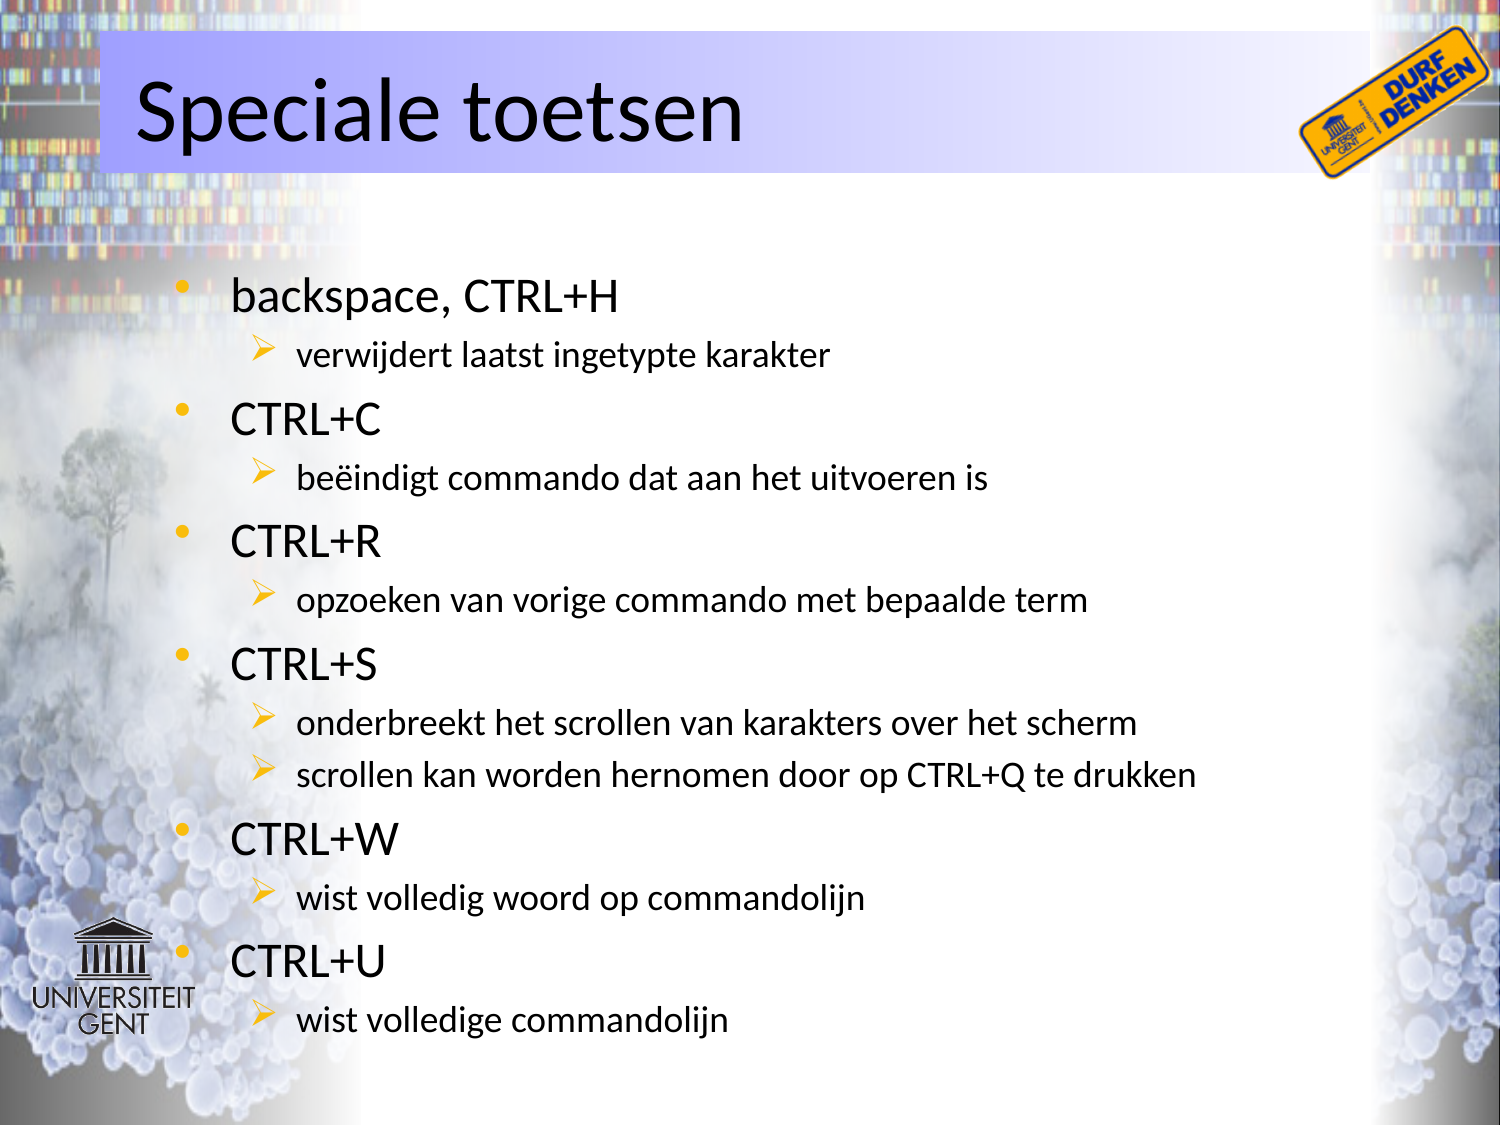

# Speciale toetsen
backspace, CTRL+H
verwijdert laatst ingetypte karakter
CTRL+C
beëindigt commando dat aan het uitvoeren is
CTRL+R
opzoeken van vorige commando met bepaalde term
CTRL+S
onderbreekt het scrollen van karakters over het scherm
scrollen kan worden hernomen door op CTRL+Q te drukken
CTRL+W
wist volledig woord op commandolijn
CTRL+U
wist volledige commandolijn